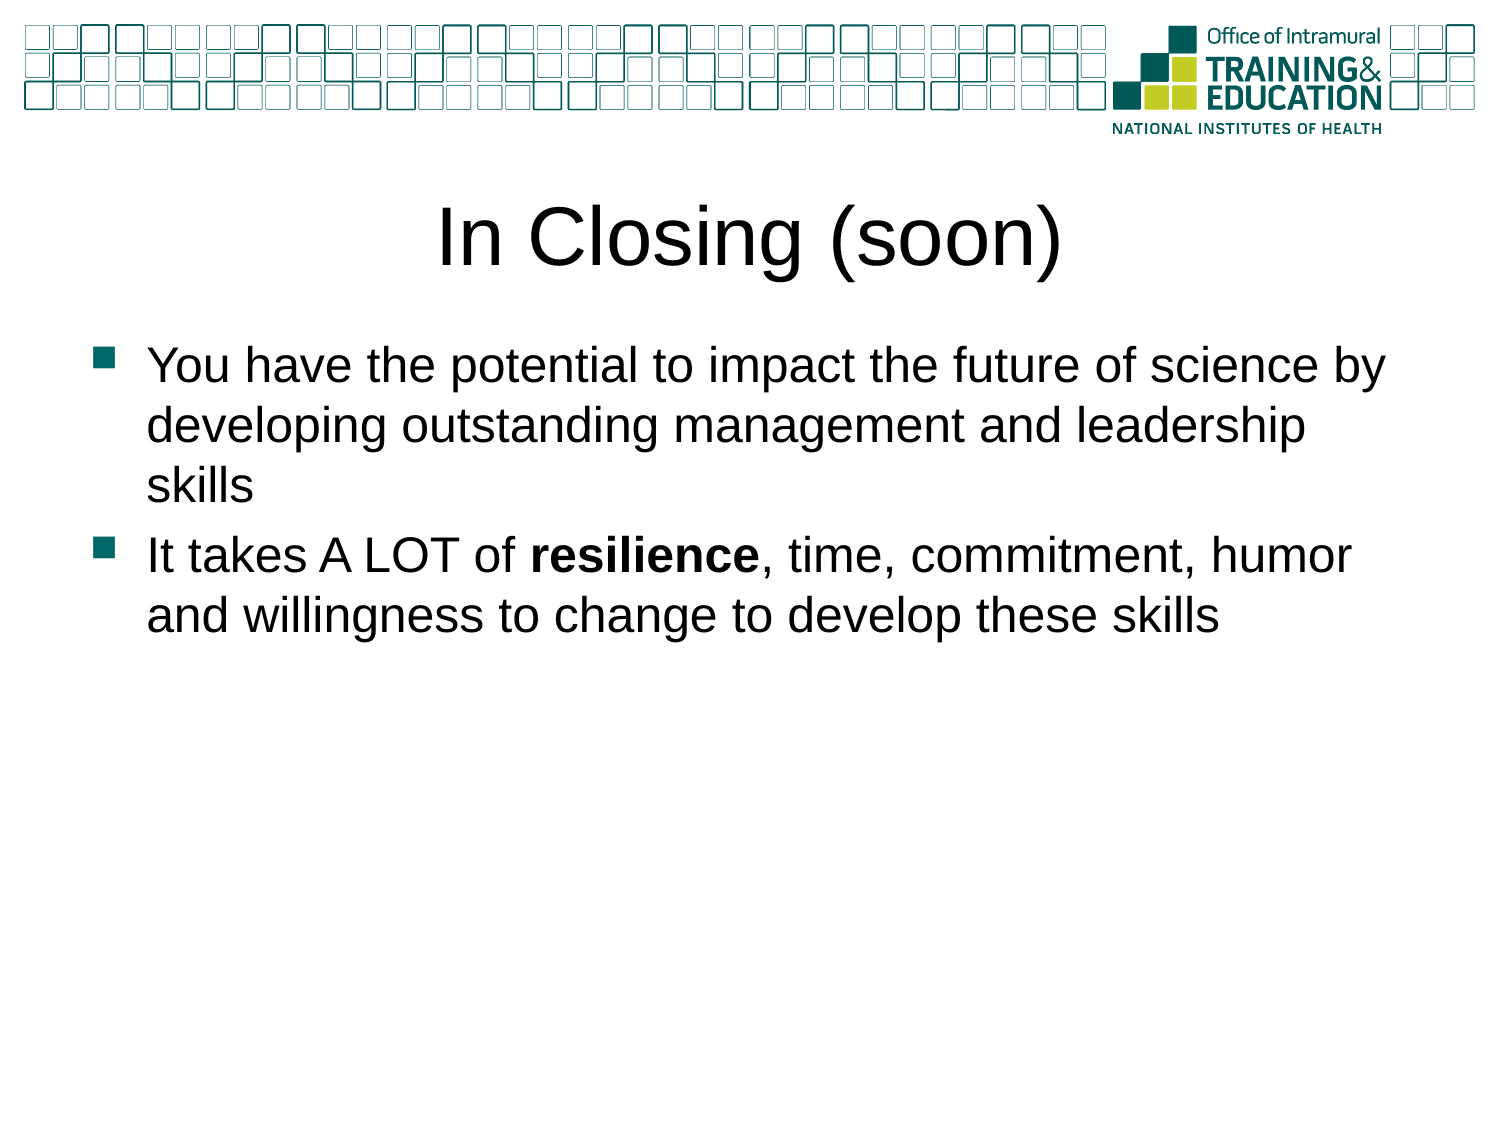

# In Closing (soon)
You have the potential to impact the future of science by developing outstanding management and leadership skills
It takes A LOT of resilience, time, commitment, humor and willingness to change to develop these skills